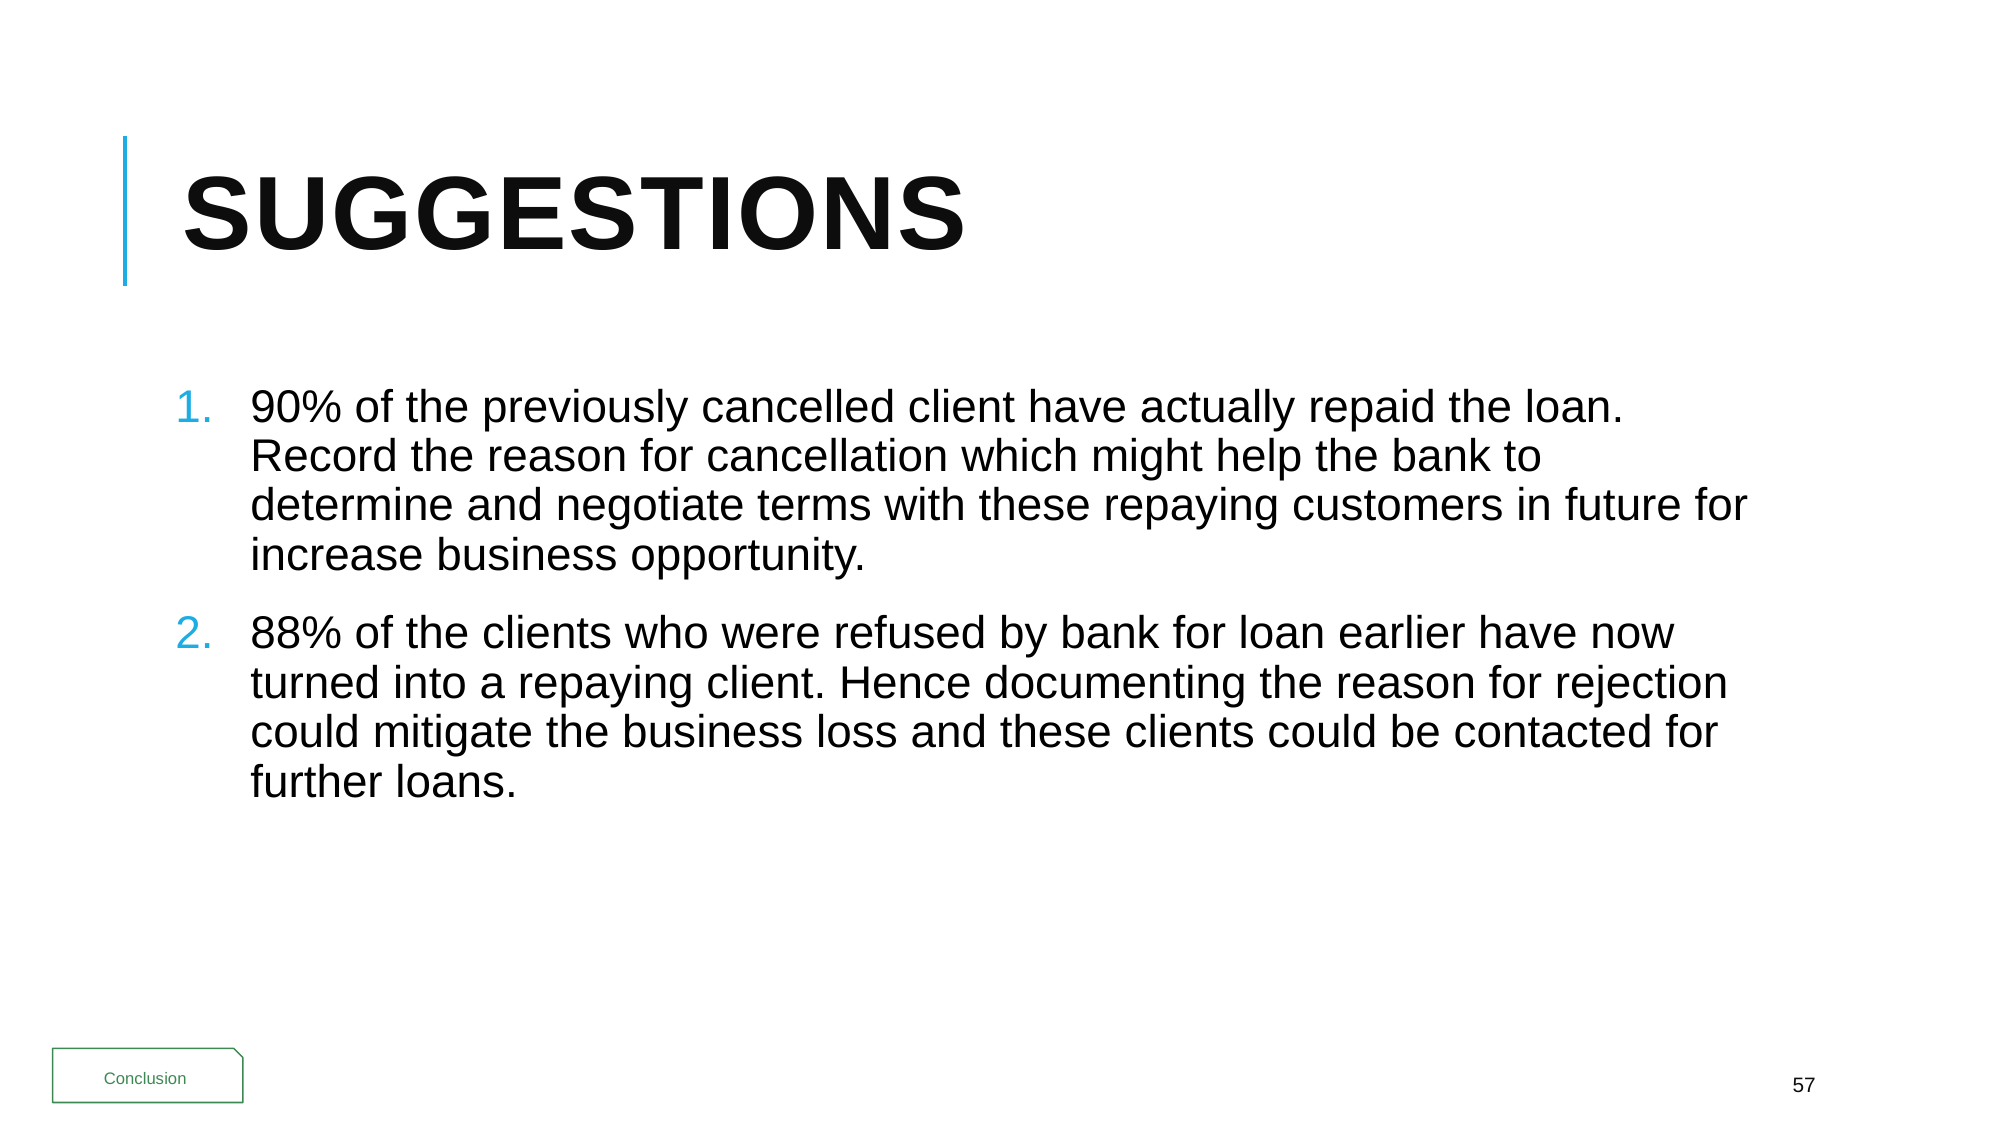

# SUGGESTIONS
90% of the previously cancelled client have actually repaid the loan. Record the reason for cancellation which might help the bank to determine and negotiate terms with these repaying customers in future for increase business opportunity.
88% of the clients who were refused by bank for loan earlier have now turned into a repaying client. Hence documenting the reason for rejection could mitigate the business loss and these clients could be contacted for further loans.

Conclusion
57